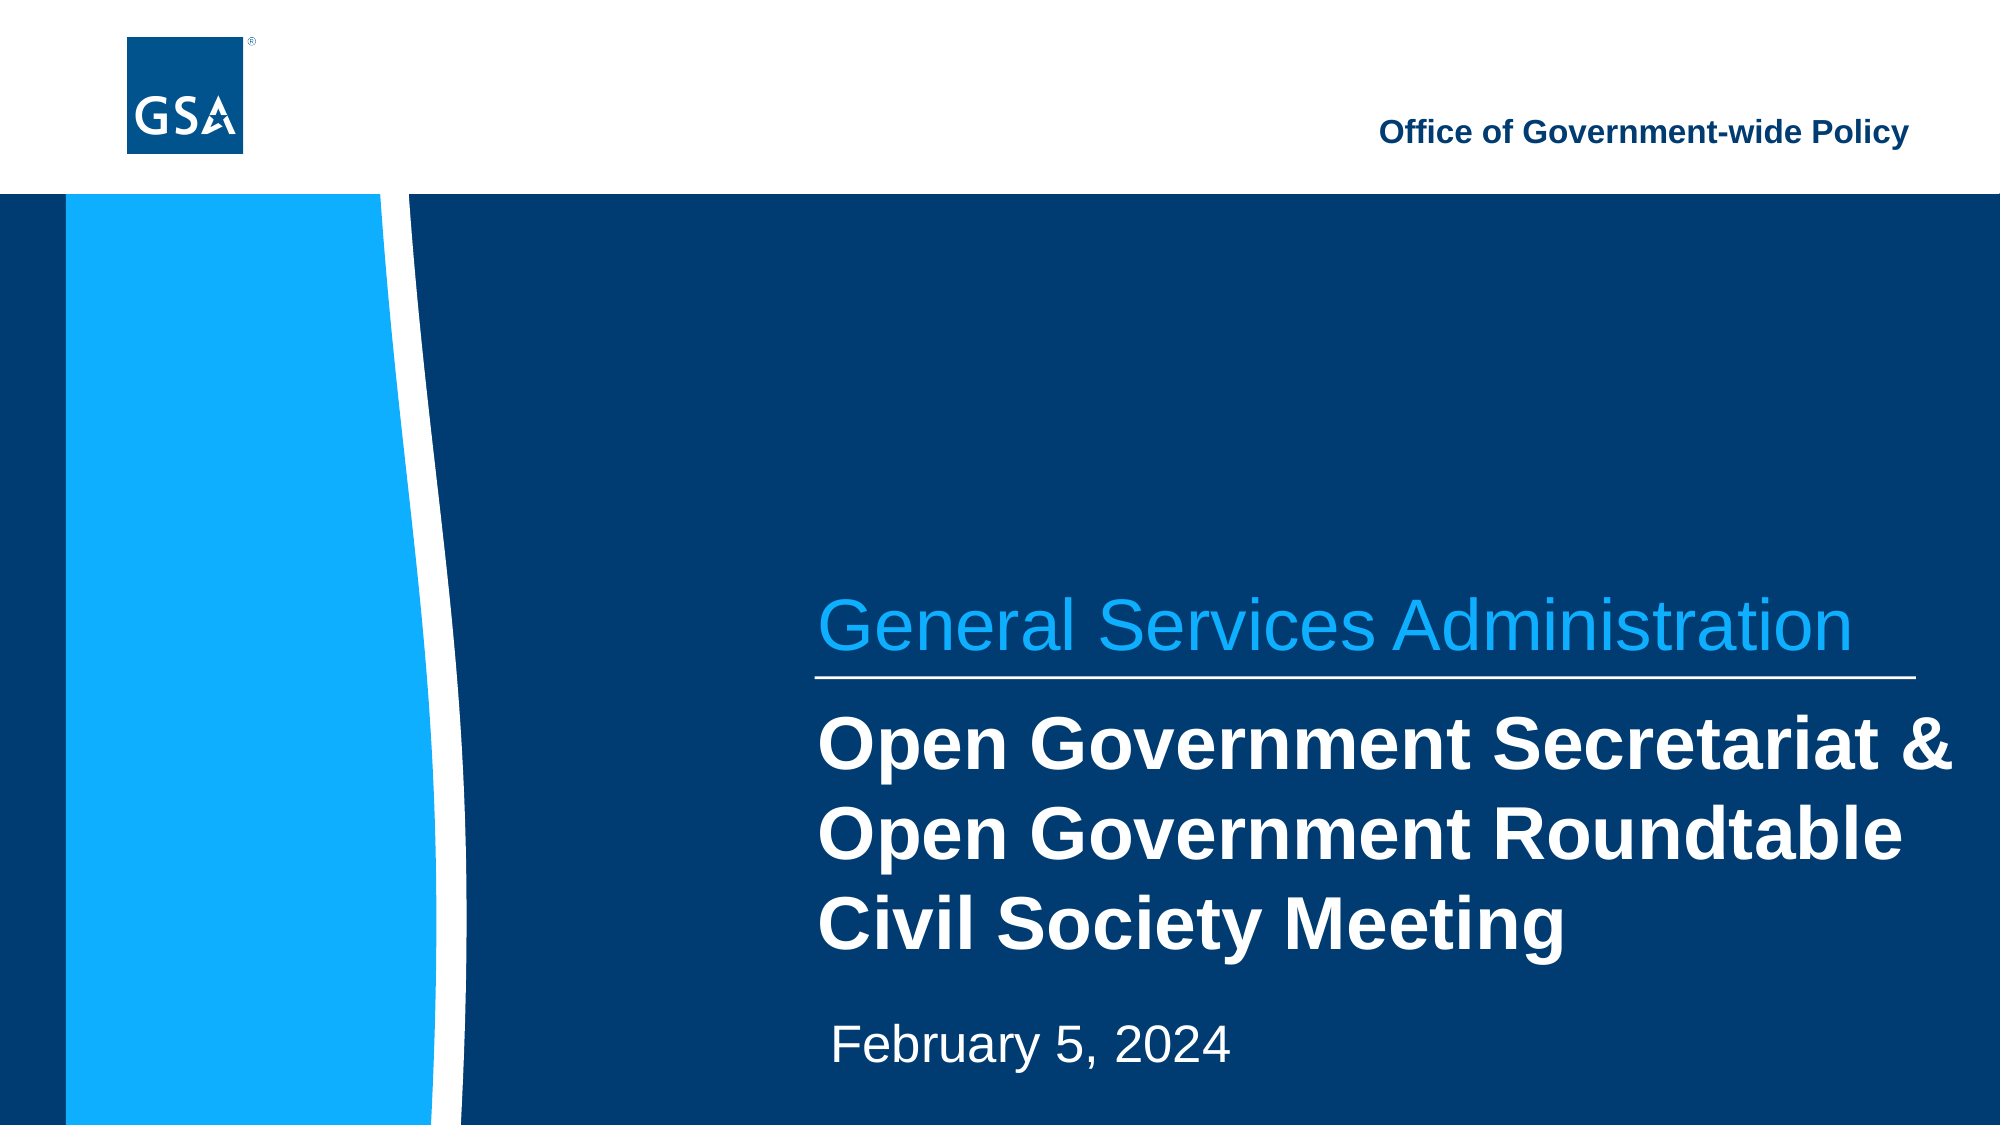

General Services Administration
Open Government Secretariat & Open Government Roundtable
Civil Society Meeting
February 5, 2024